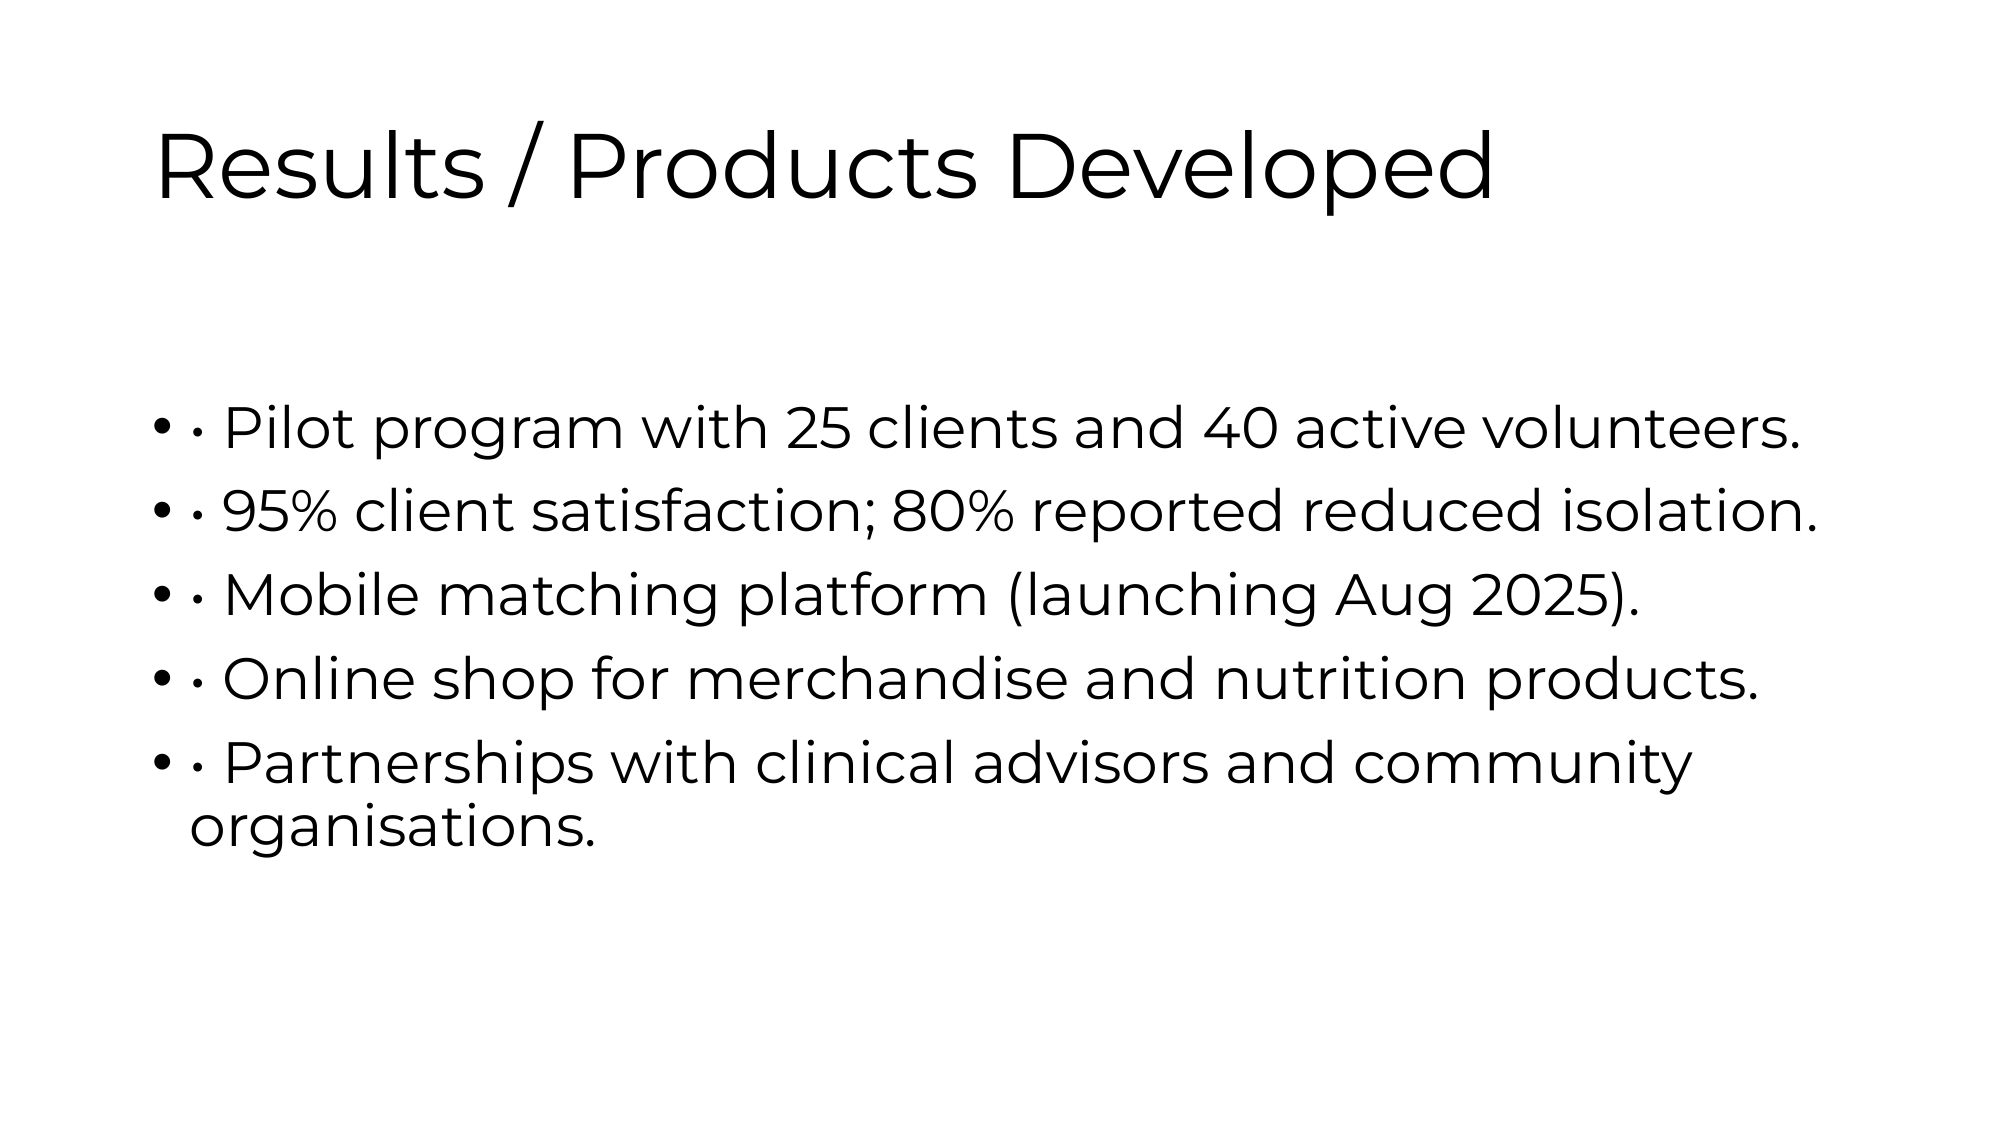

# Results / Products Developed

• Pilot program with 25 clients and 40 active volunteers.
• 95% client satisfaction; 80% reported reduced isolation.
• Mobile matching platform (launching Aug 2025).
• Online shop for merchandise and nutrition products.
• Partnerships with clinical advisors and community organisations.